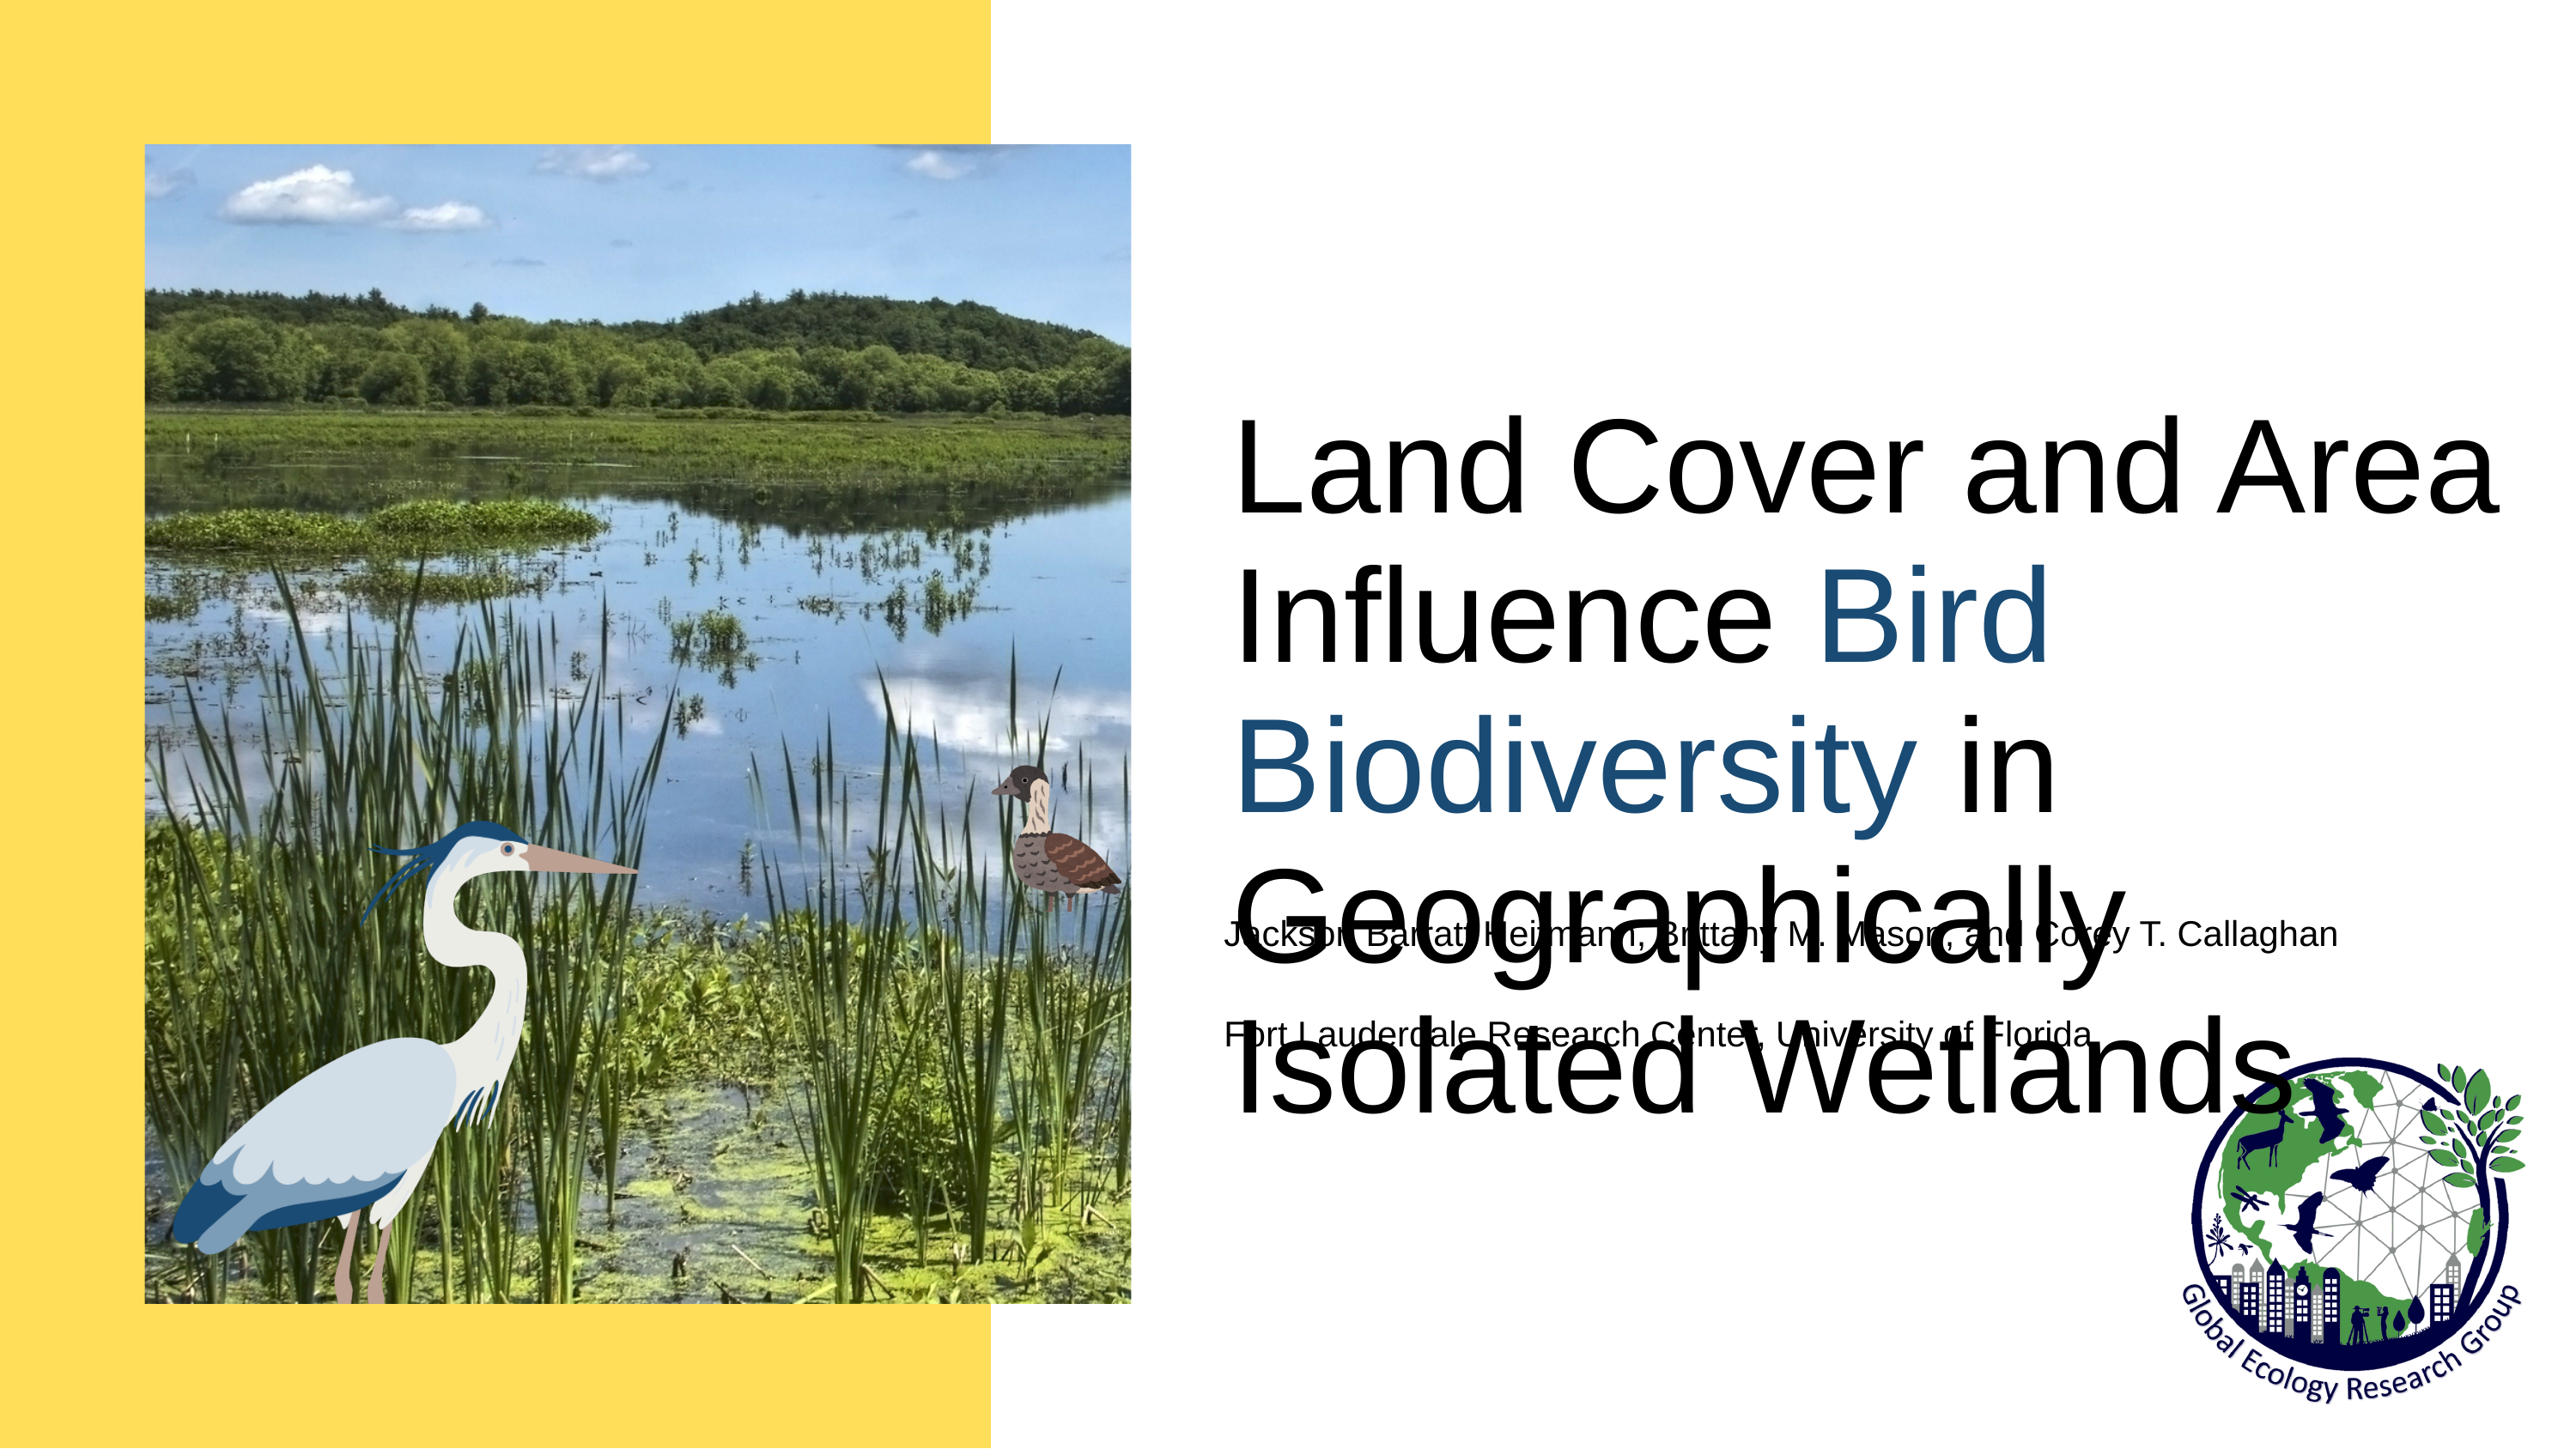

Land Cover and Area Influence Bird Biodiversity in Geographically Isolated Wetlands

Jackson Barratt Heitmann, Brittany M. Mason, and Corey T. Callaghan

Fort Lauderdale Research Center, University of Florida